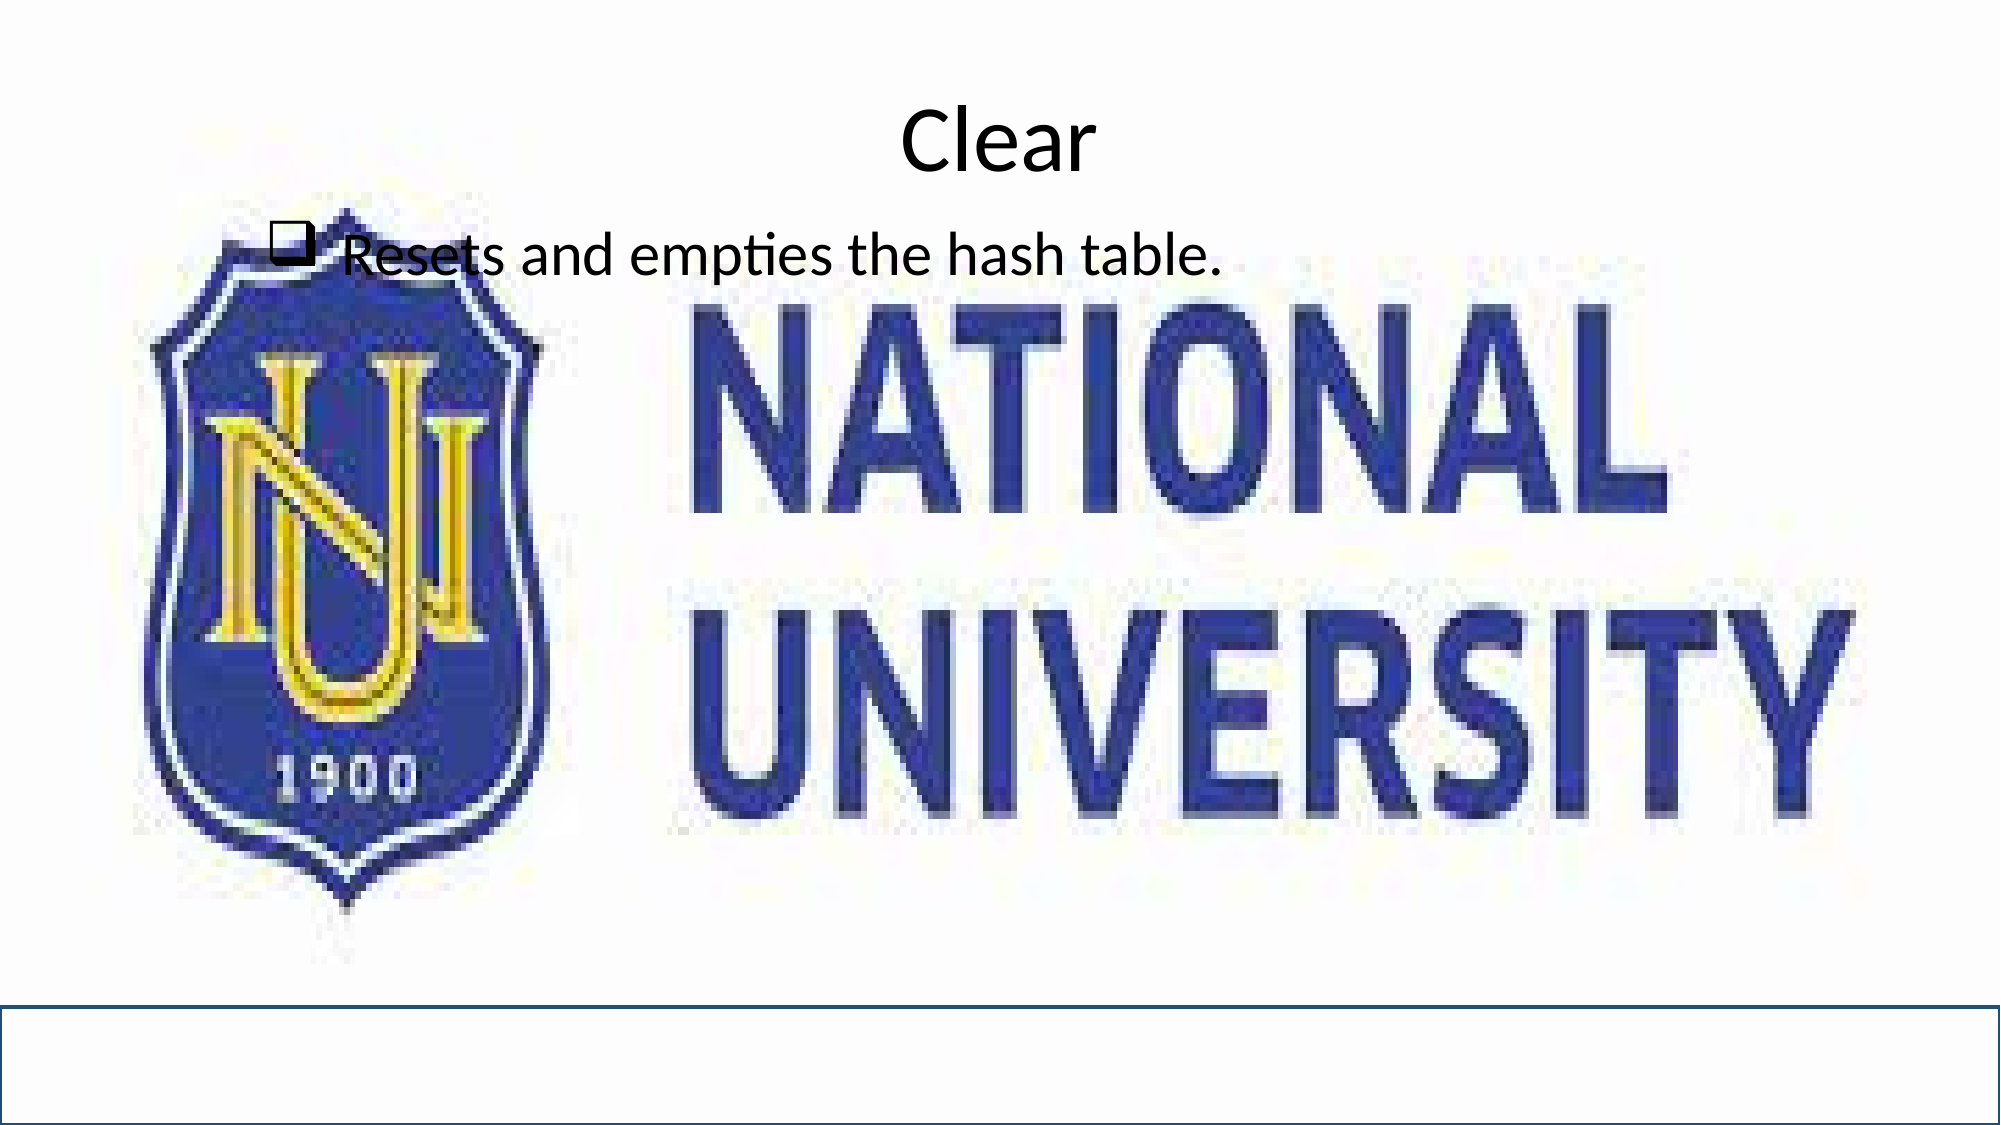

# Clear
Resets and empties the hash table.